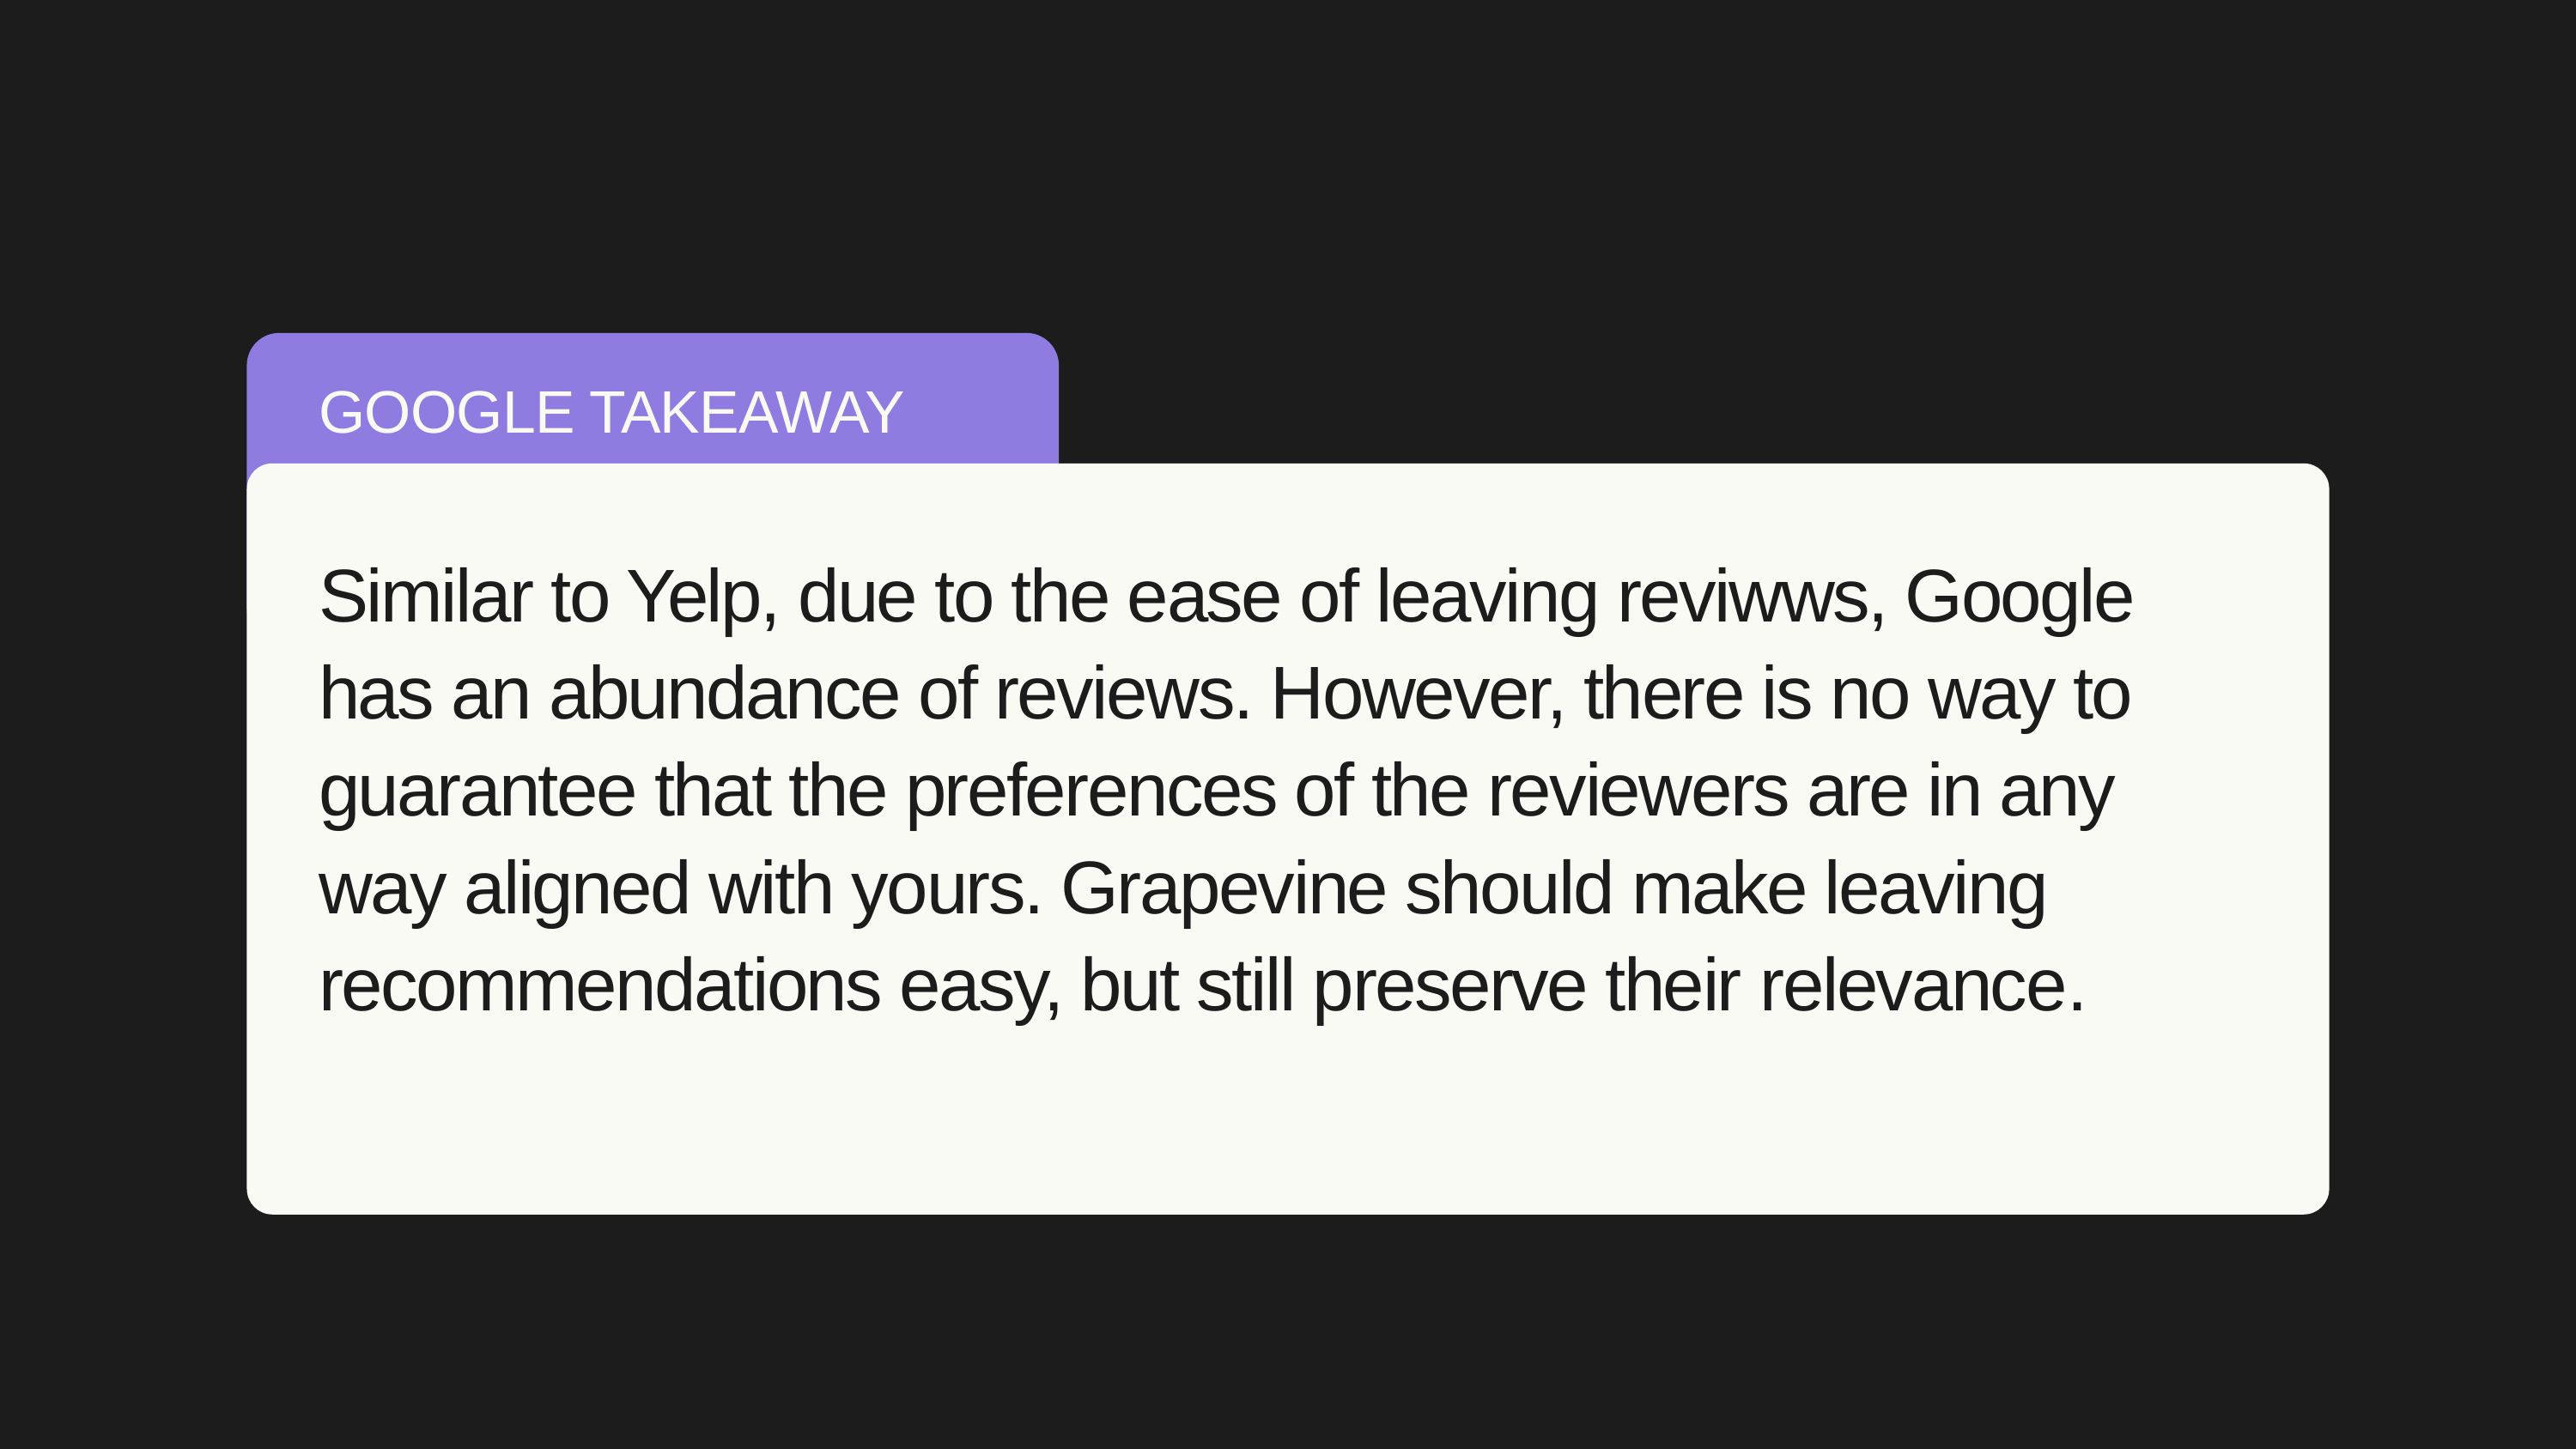

GOOGLE TAKEAWAY

Similar to Yelp, due to the ease of leaving reviwws, Google has an abundance of reviews. However, there is no way to guarantee that the preferences of the reviewers are in any way aligned with yours. Grapevine should make leaving recommendations easy, but still preserve their relevance.